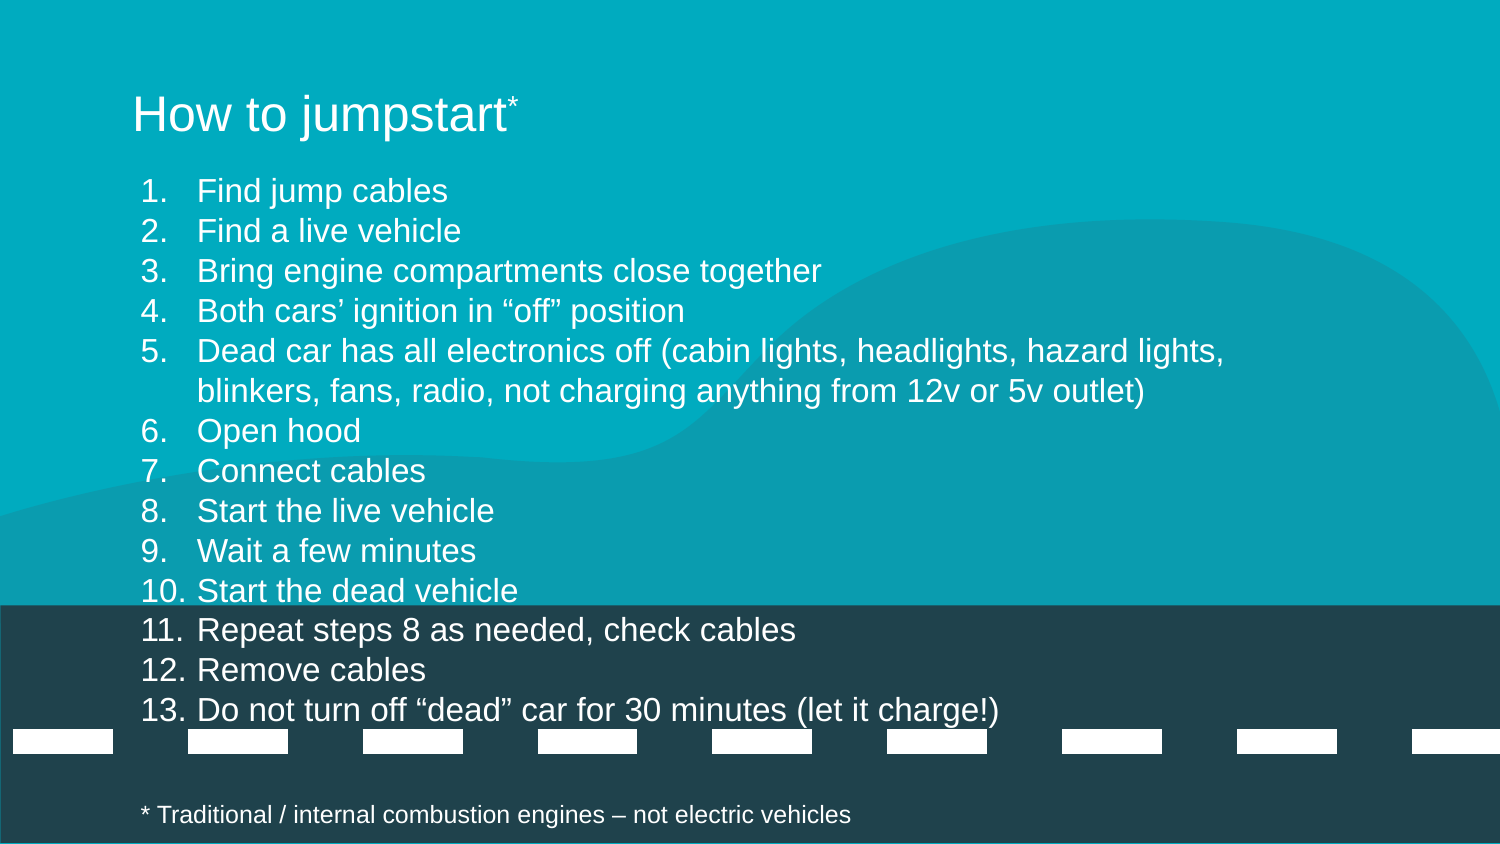

# How to jumpstart*
Find jump cables
Find a live vehicle
Bring engine compartments close together
Both cars’ ignition in “off” position
Dead car has all electronics off (cabin lights, headlights, hazard lights, blinkers, fans, radio, not charging anything from 12v or 5v outlet)
Open hood
Connect cables
Start the live vehicle
Wait a few minutes
Start the dead vehicle
Repeat steps 8 as needed, check cables
Remove cables
Do not turn off “dead” car for 30 minutes (let it charge!)

* Traditional / internal combustion engines – not electric vehicles